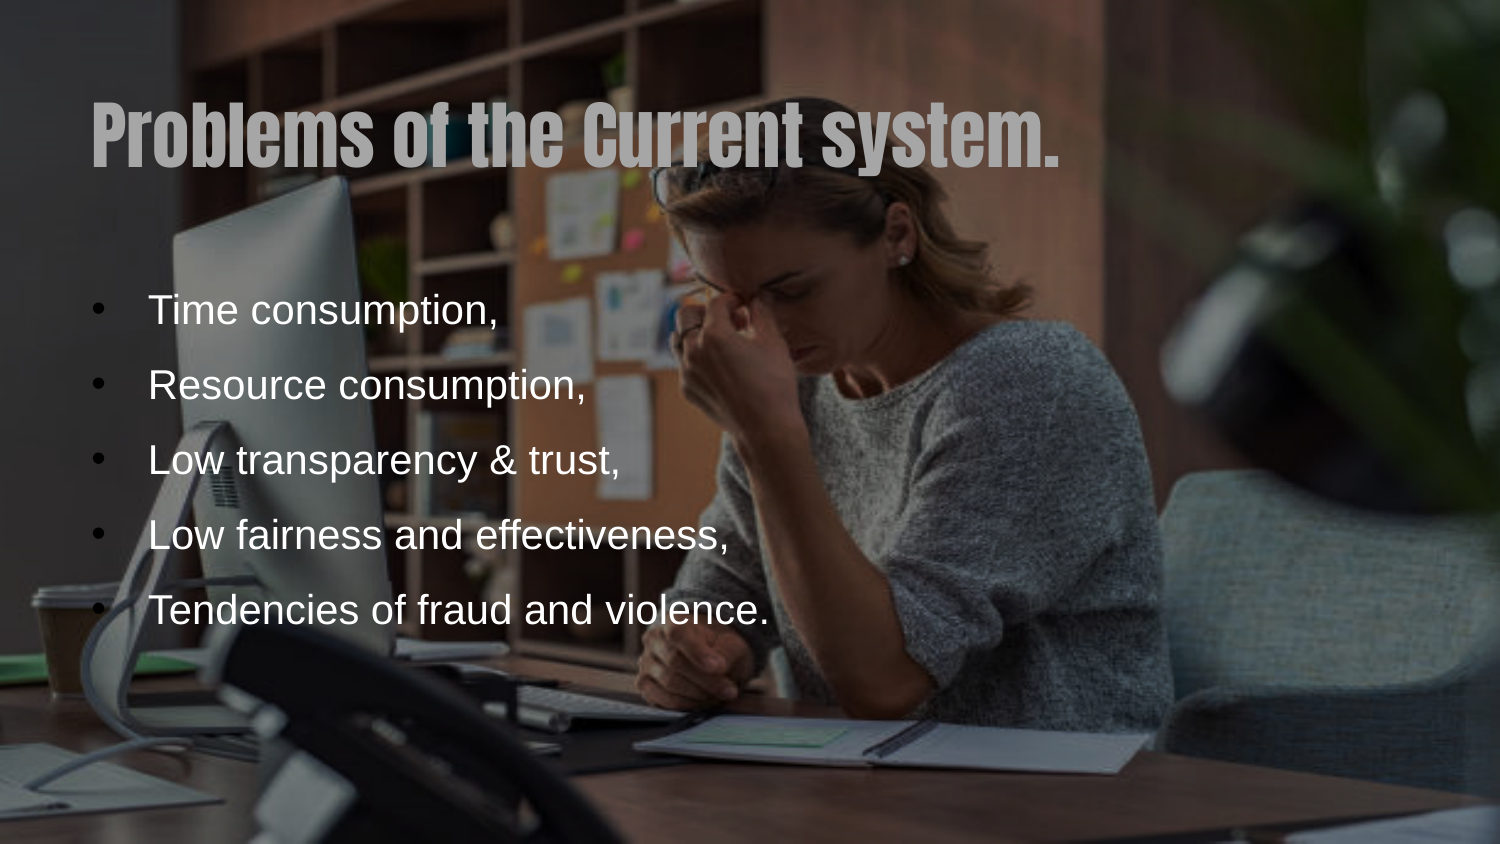

Problems of the Current system.
Time consumption,
Resource consumption,
Low transparency & trust,
Low fairness and effectiveness,
Tendencies of fraud and violence.